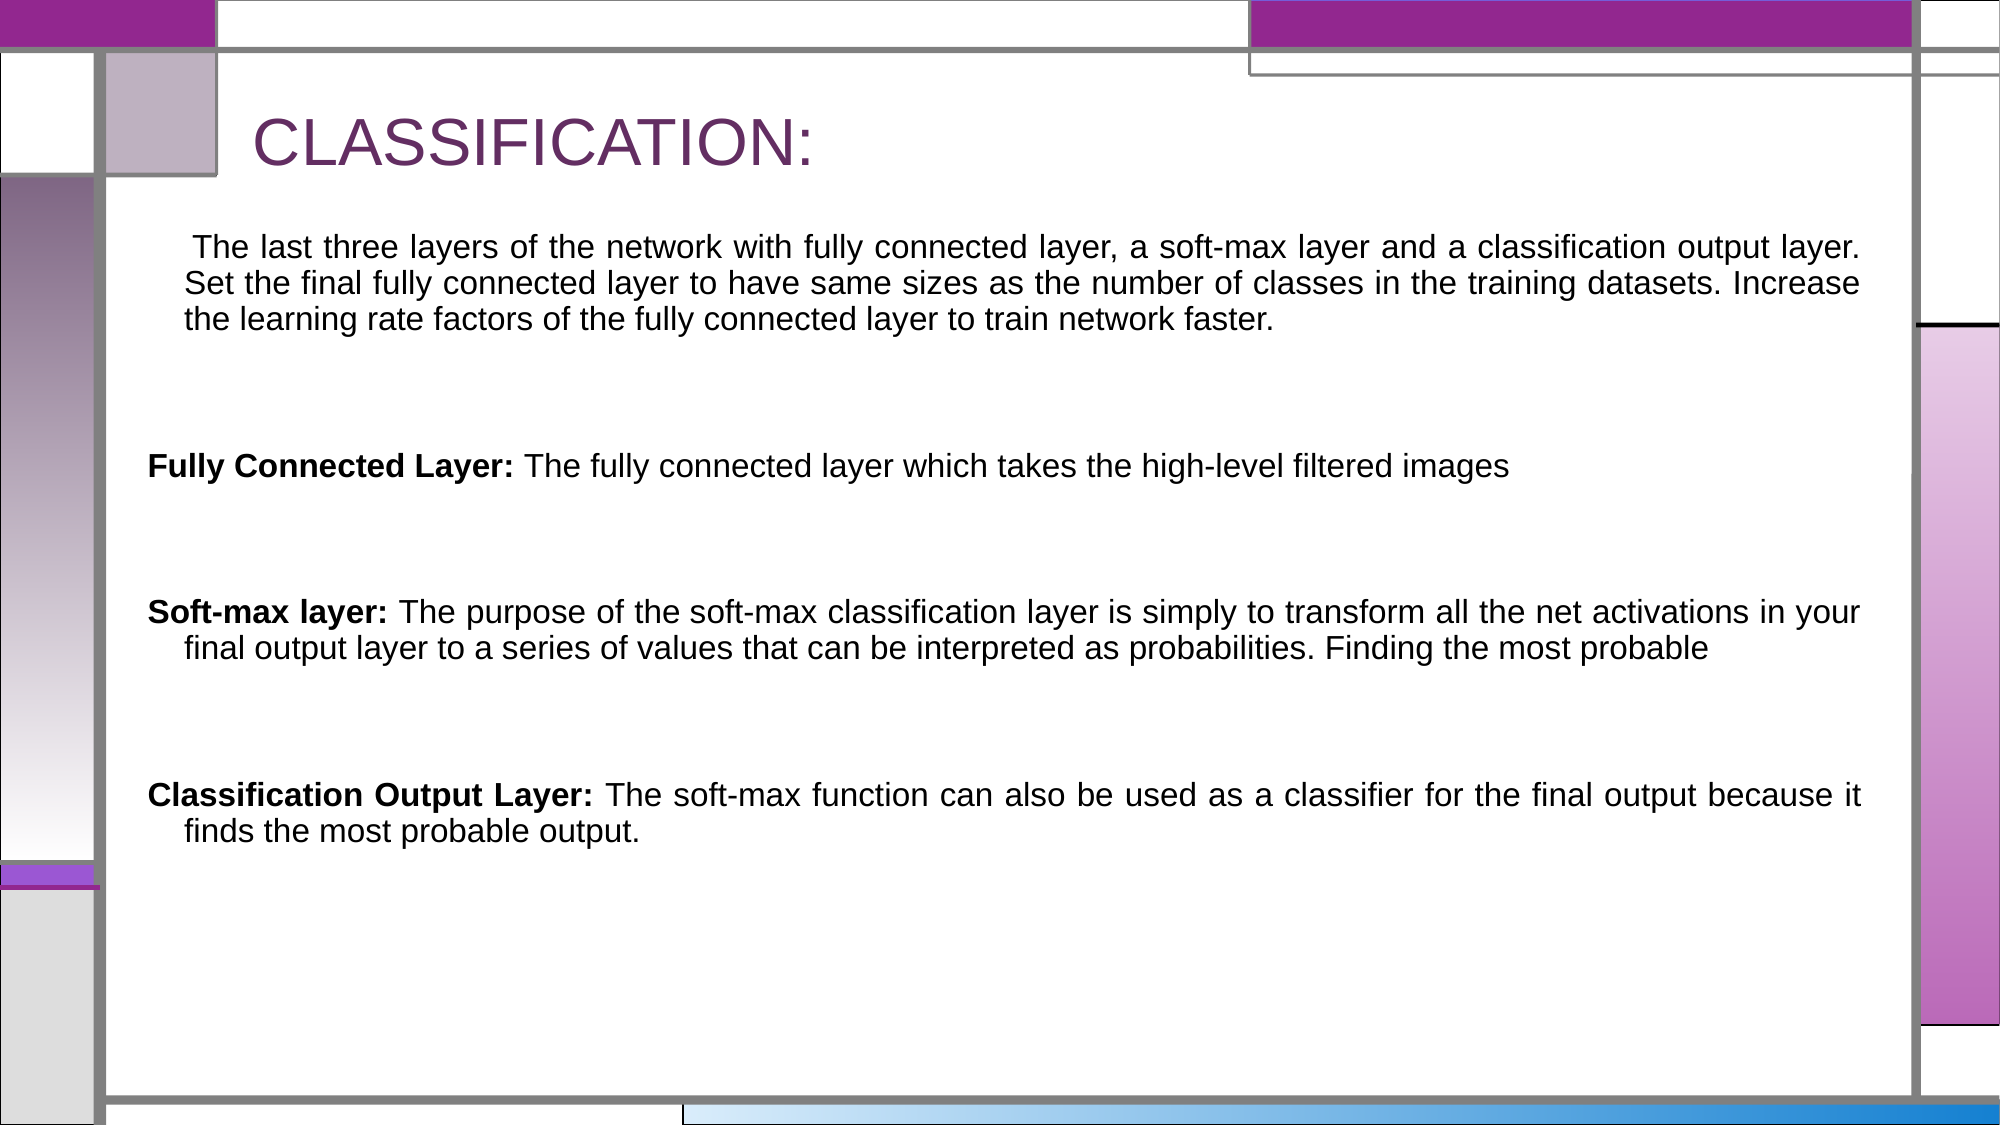

# CLASSIFICATION:
    The last three layers of the network with fully connected layer, a soft-max layer and a classification output layer. Set the final fully connected layer to have same sizes as the number of classes in the training datasets. Increase the learning rate factors of the fully connected layer to train network faster.

Fully Connected Layer: The fully connected layer which takes the high-level filtered images

Soft-max layer: The purpose of the soft-max classification layer is simply to transform all the net activations in your final output layer to a series of values that can be interpreted as probabilities. Finding the most probable

Classification Output Layer: The soft-max function can also be used as a classifier for the final output because it finds the most probable output.